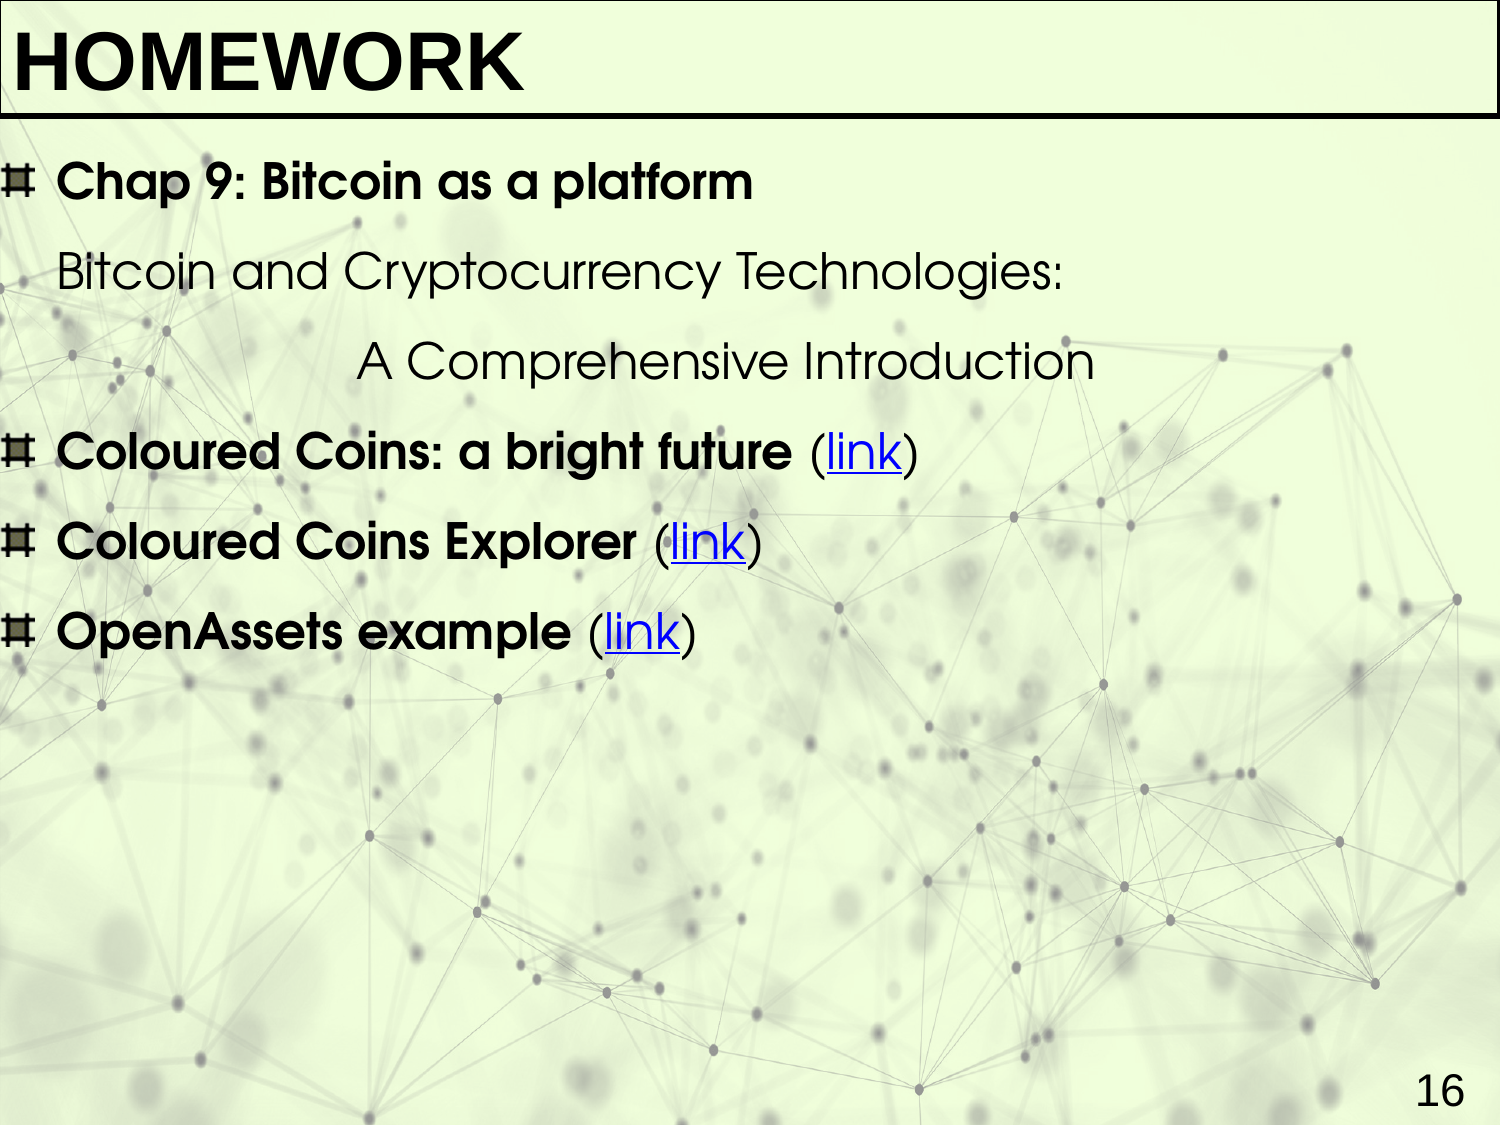

Homework
Chap 9: Bitcoin as a platform
Bitcoin and Cryptocurrency Technologies:
		A Comprehensive Introduction
Coloured Coins: a bright future (link)
Coloured Coins Explorer (link)
OpenAssets example (link)
16